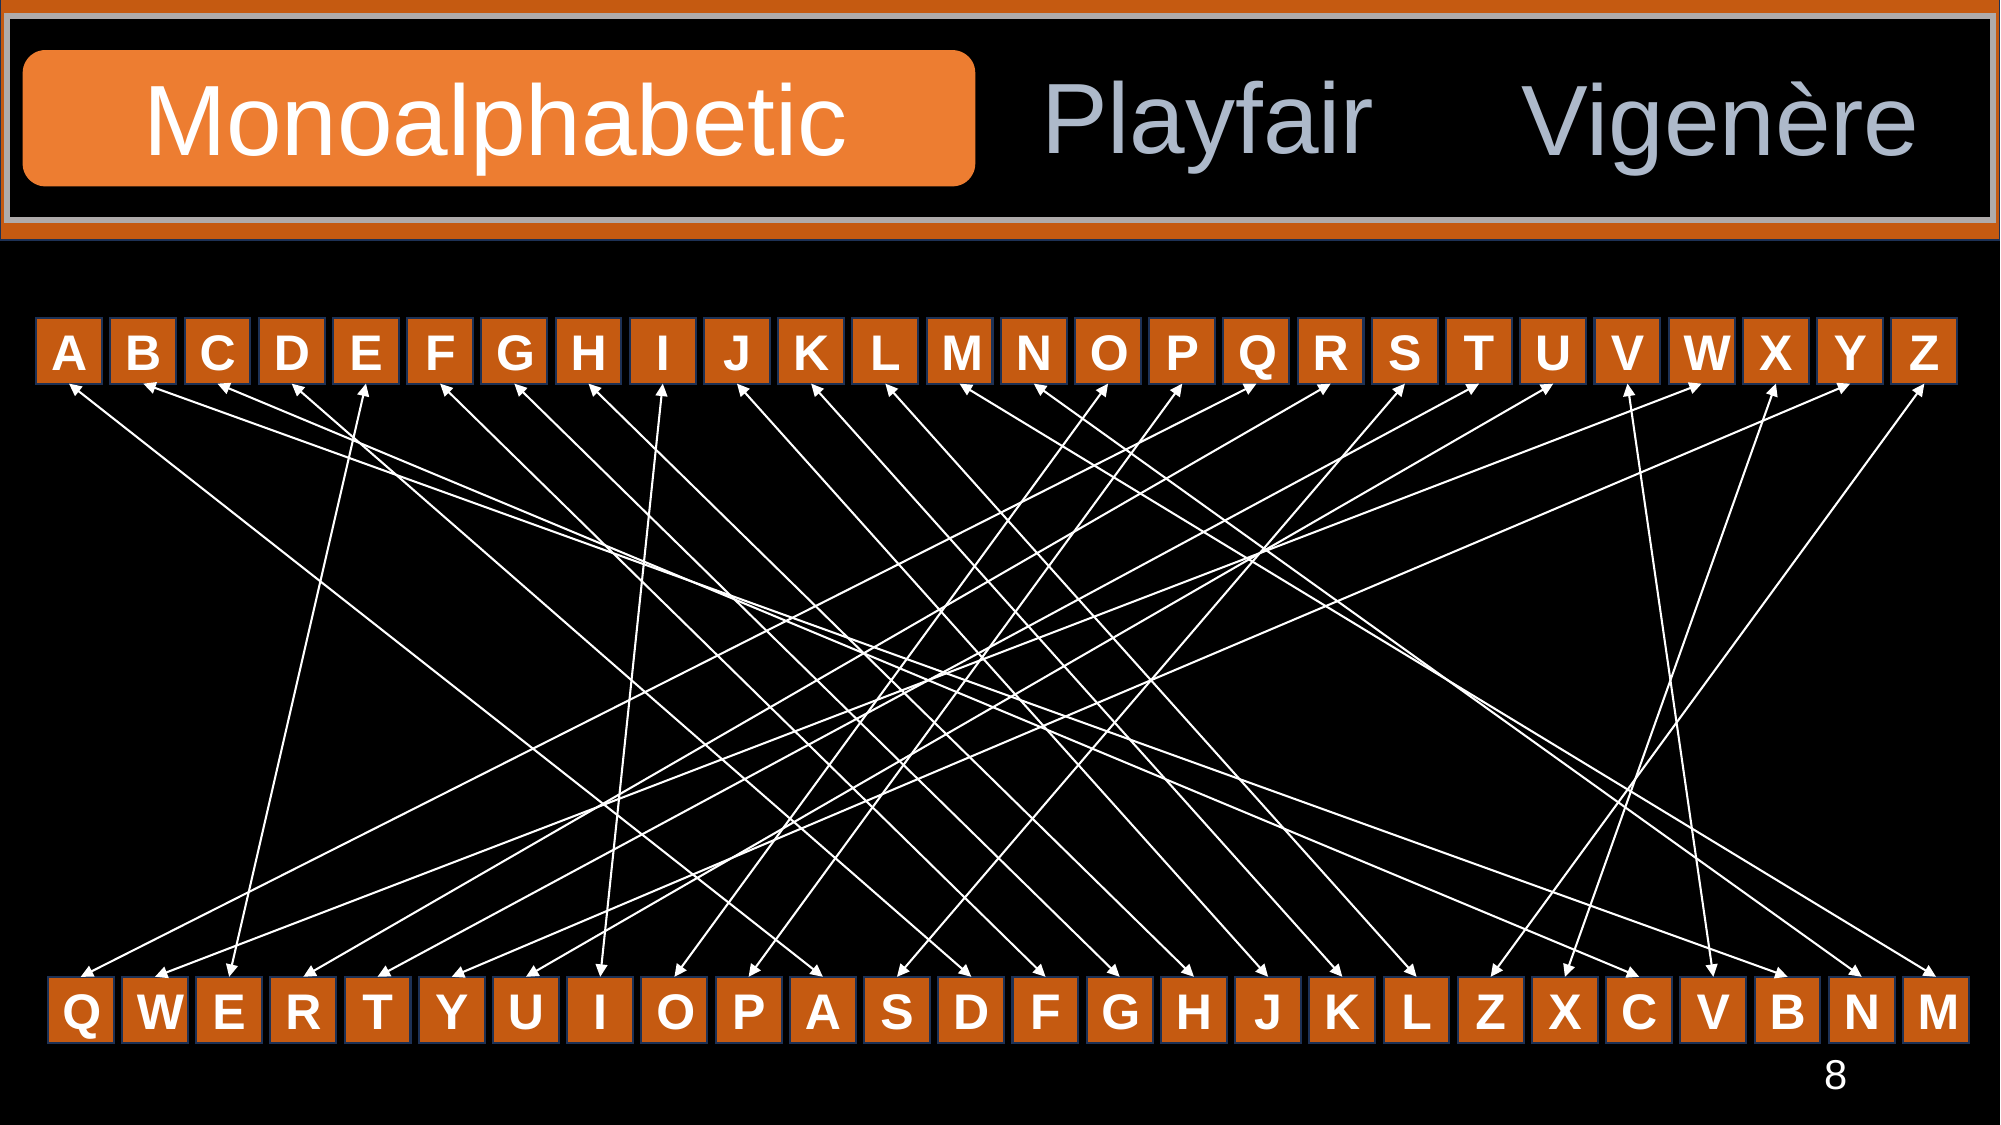

Playfair
Caesar
Monoalphabetic
Vigenère
Hill
S-DES

A
B
C
D
E
F
G
H
I
J
K
L
M
N
O
P
Q
R
S
T
U
V
W
X
Y
Z
Q
W
E
R
T
Y
U
I
O
P
A
S
D
F
G
H
J
K
L
Z
X
C
V
B
N
M
8